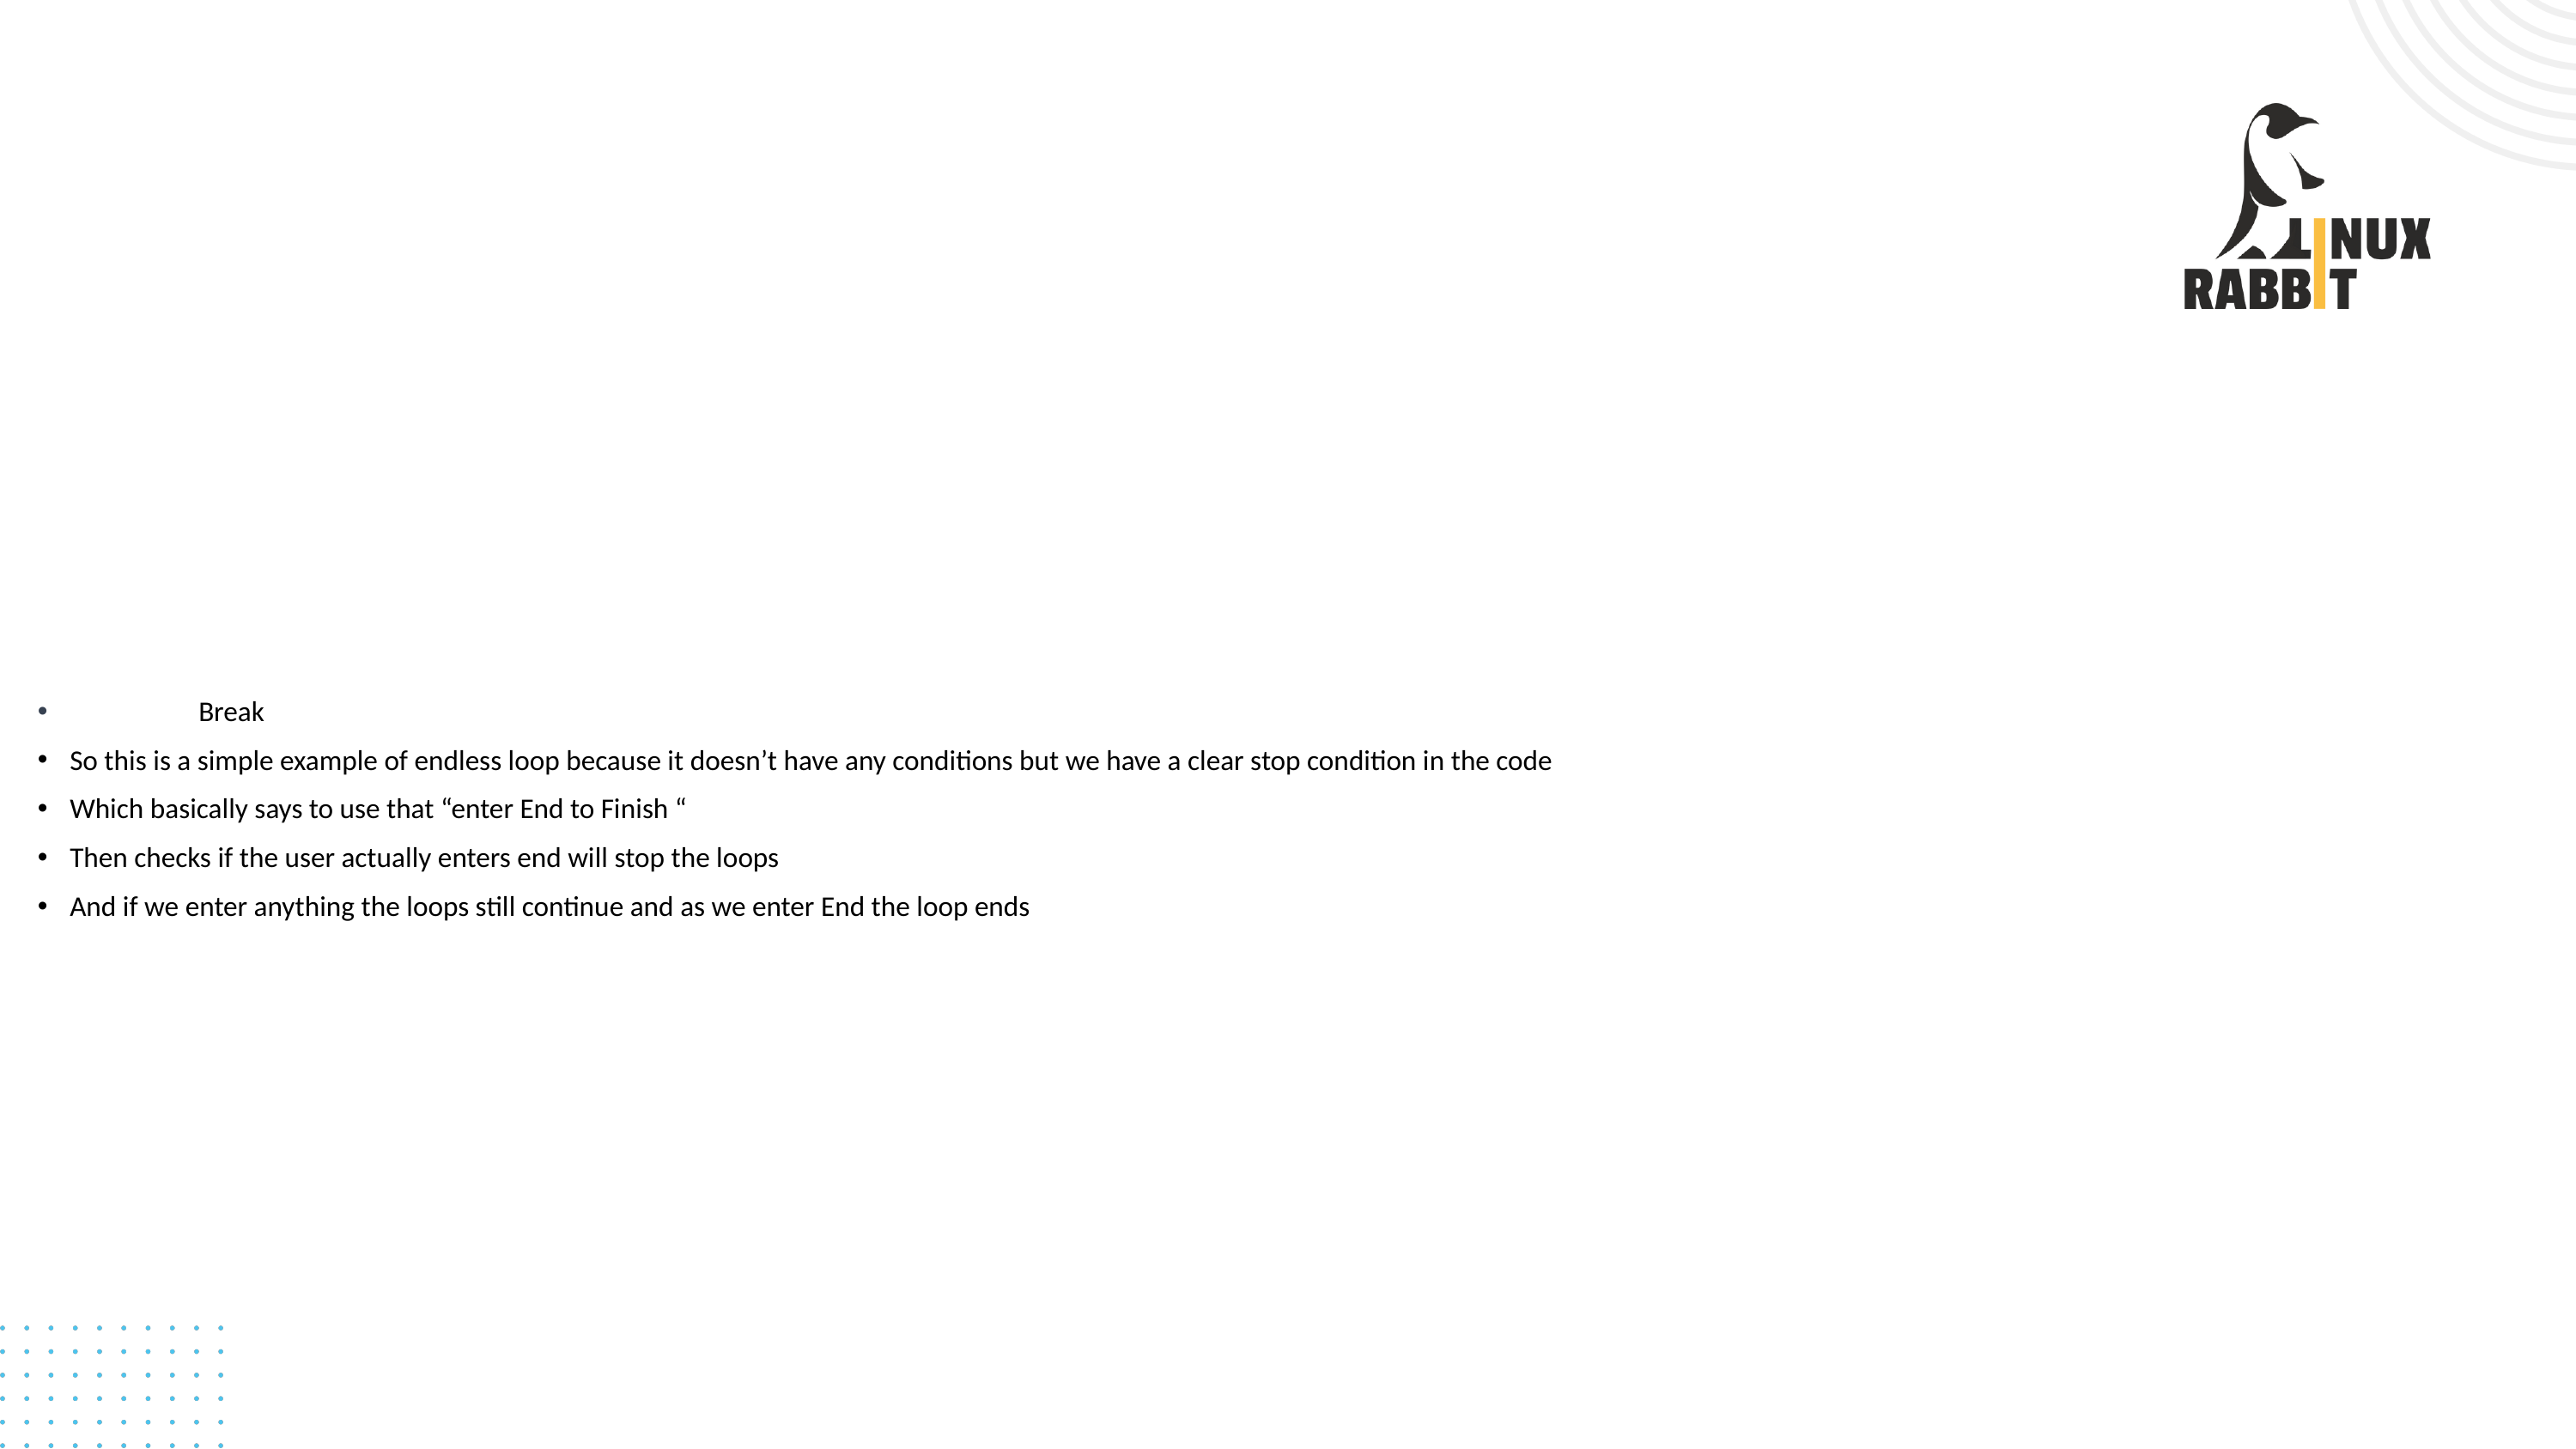

# Break
So this is a simple example of endless loop because it doesn’t have any conditions but we have a clear stop condition in the code
Which basically says to use that “enter End to Finish “
Then checks if the user actually enters end will stop the loops
And if we enter anything the loops still continue and as we enter End the loop ends